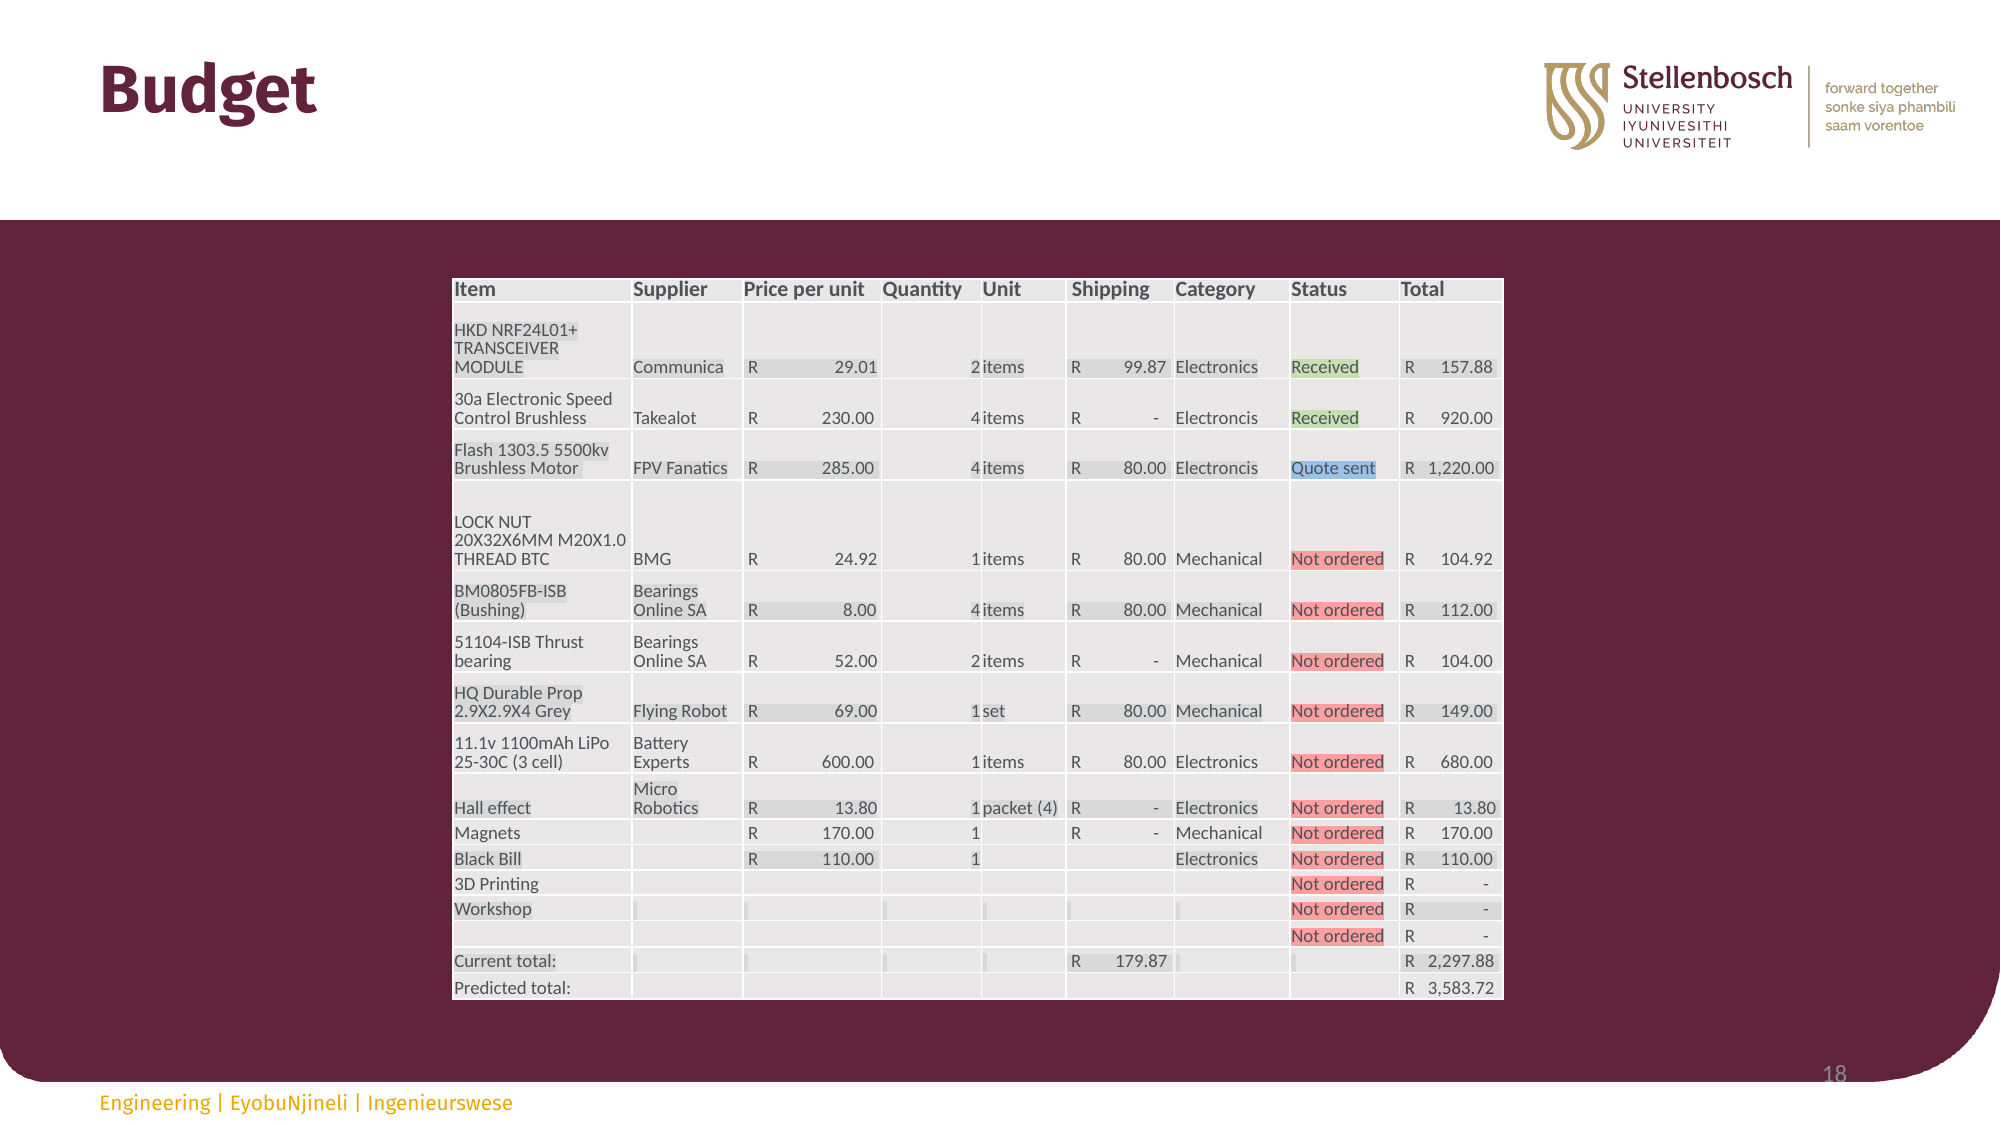

# Budget

| Item | Supplier | Price per unit | Quantity | Unit | Shipping | Category | Status | Total |
| --- | --- | --- | --- | --- | --- | --- | --- | --- |
| HKD NRF24L01+ TRANSCEIVER MODULE | Communica | R 29.01 | 2 | items | R 99.87 | Electronics | Received | R 157.88 |
| 30a Electronic Speed Control Brushless | Takealot | R 230.00 | 4 | items | R - | Electroncis | Received | R 920.00 |
| Flash 1303.5 5500kv Brushless Motor | FPV Fanatics | R 285.00 | 4 | items | R 80.00 | Electroncis | Quote sent | R 1,220.00 |
| LOCK NUT 20X32X6MM M20X1.0 THREAD BTC | BMG | R 24.92 | 1 | items | R 80.00 | Mechanical | Not ordered | R 104.92 |
| BM0805FB-ISB (Bushing) | Bearings Online SA | R 8.00 | 4 | items | R 80.00 | Mechanical | Not ordered | R 112.00 |
| 51104-ISB Thrust bearing | Bearings Online SA | R 52.00 | 2 | items | R - | Mechanical | Not ordered | R 104.00 |
| HQ Durable Prop 2.9X2.9X4 Grey | Flying Robot | R 69.00 | 1 | set | R 80.00 | Mechanical | Not ordered | R 149.00 |
| 11.1v 1100mAh LiPo 25-30C (3 cell) | Battery Experts | R 600.00 | 1 | items | R 80.00 | Electronics | Not ordered | R 680.00 |
| Hall effect | Micro Robotics | R 13.80 | 1 | packet (4) | R - | Electronics | Not ordered | R 13.80 |
| Magnets |  | R 170.00 | 1 |  | R - | Mechanical | Not ordered | R 170.00 |
| Black Bill |  | R 110.00 | 1 |  |  | Electronics | Not ordered | R 110.00 |
| 3D Printing |  |  |  |  |  |  | Not ordered | R - |
| Workshop |  |  |  |  |  |  | Not ordered | R - |
|  |  |  |  |  |  |  | Not ordered | R - |
| Current total: |  |  |  |  | R 179.87 |  |  | R 2,297.88 |
| Predicted total: |  |  |  |  |  |  |  | R 3,583.72 |
18